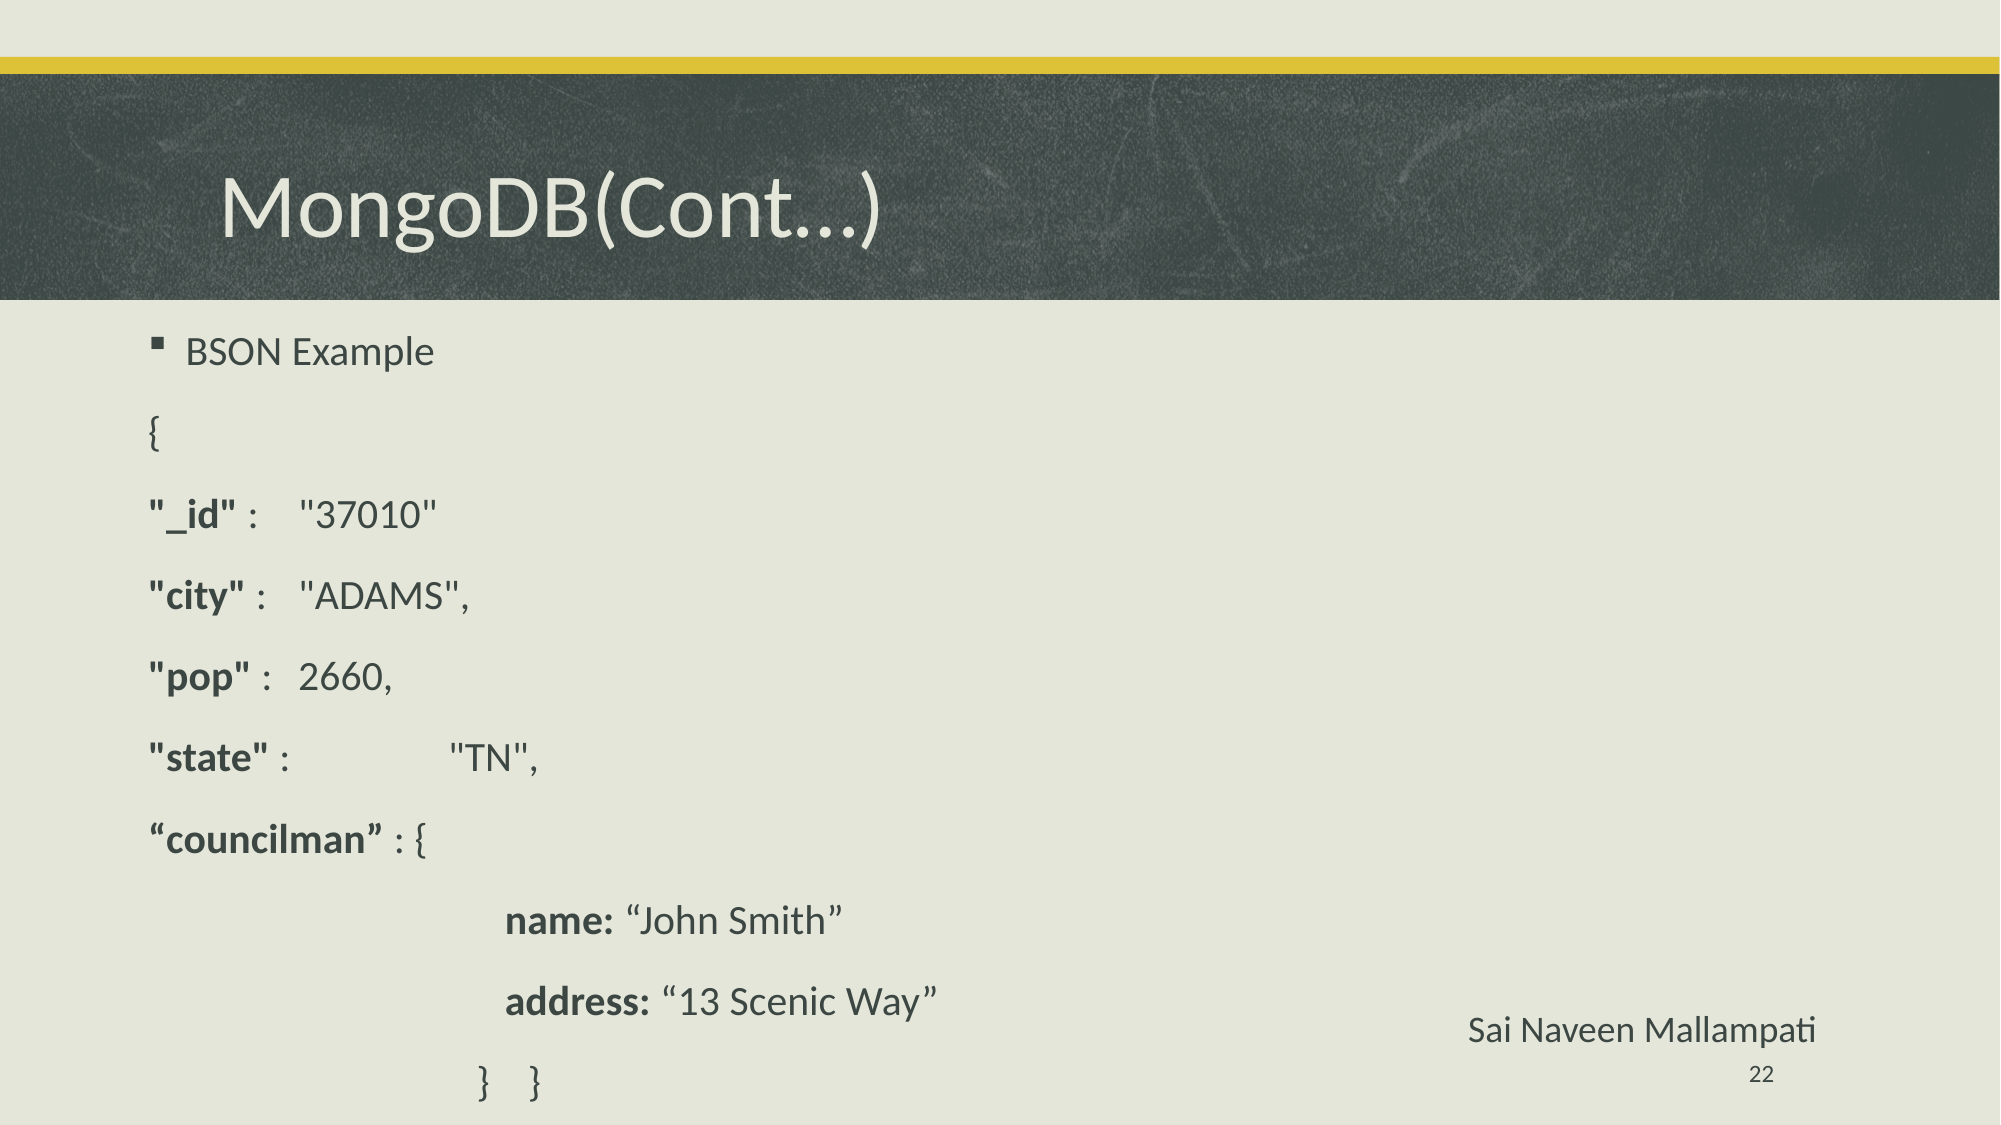

# MongoDB(Cont…)
BSON Example
{
"_id" : 	"37010"
"city" : 	"ADAMS",
"pop" : 	2660,
"state" : 	"TN",
“councilman” : {
		      name: “John Smith”
		      address: “13 Scenic Way”
		   }    }

Sai Naveen Mallampati
22